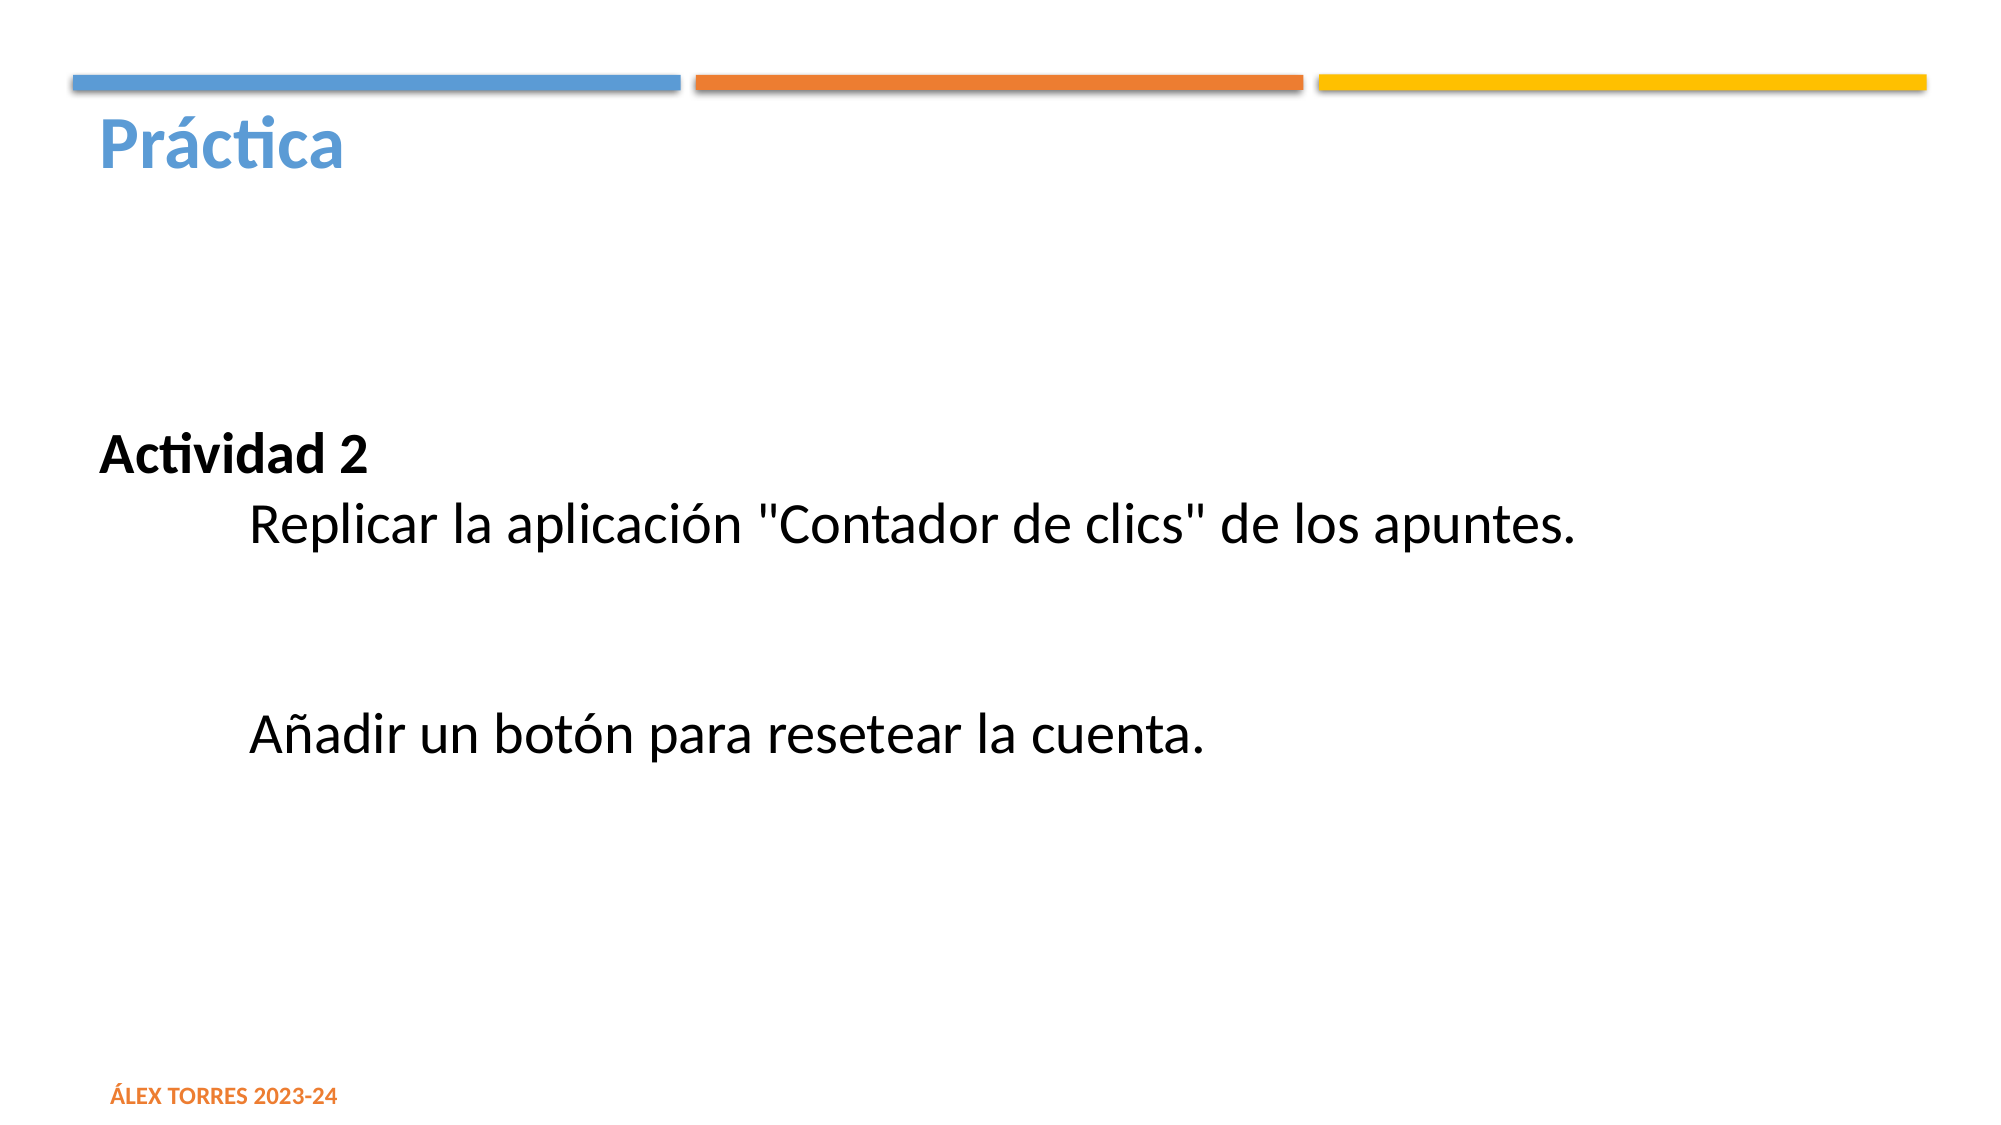

Práctica

Actividad 2
	Replicar la aplicación "Contador de clics" de los apuntes.

	Añadir un botón para resetear la cuenta.